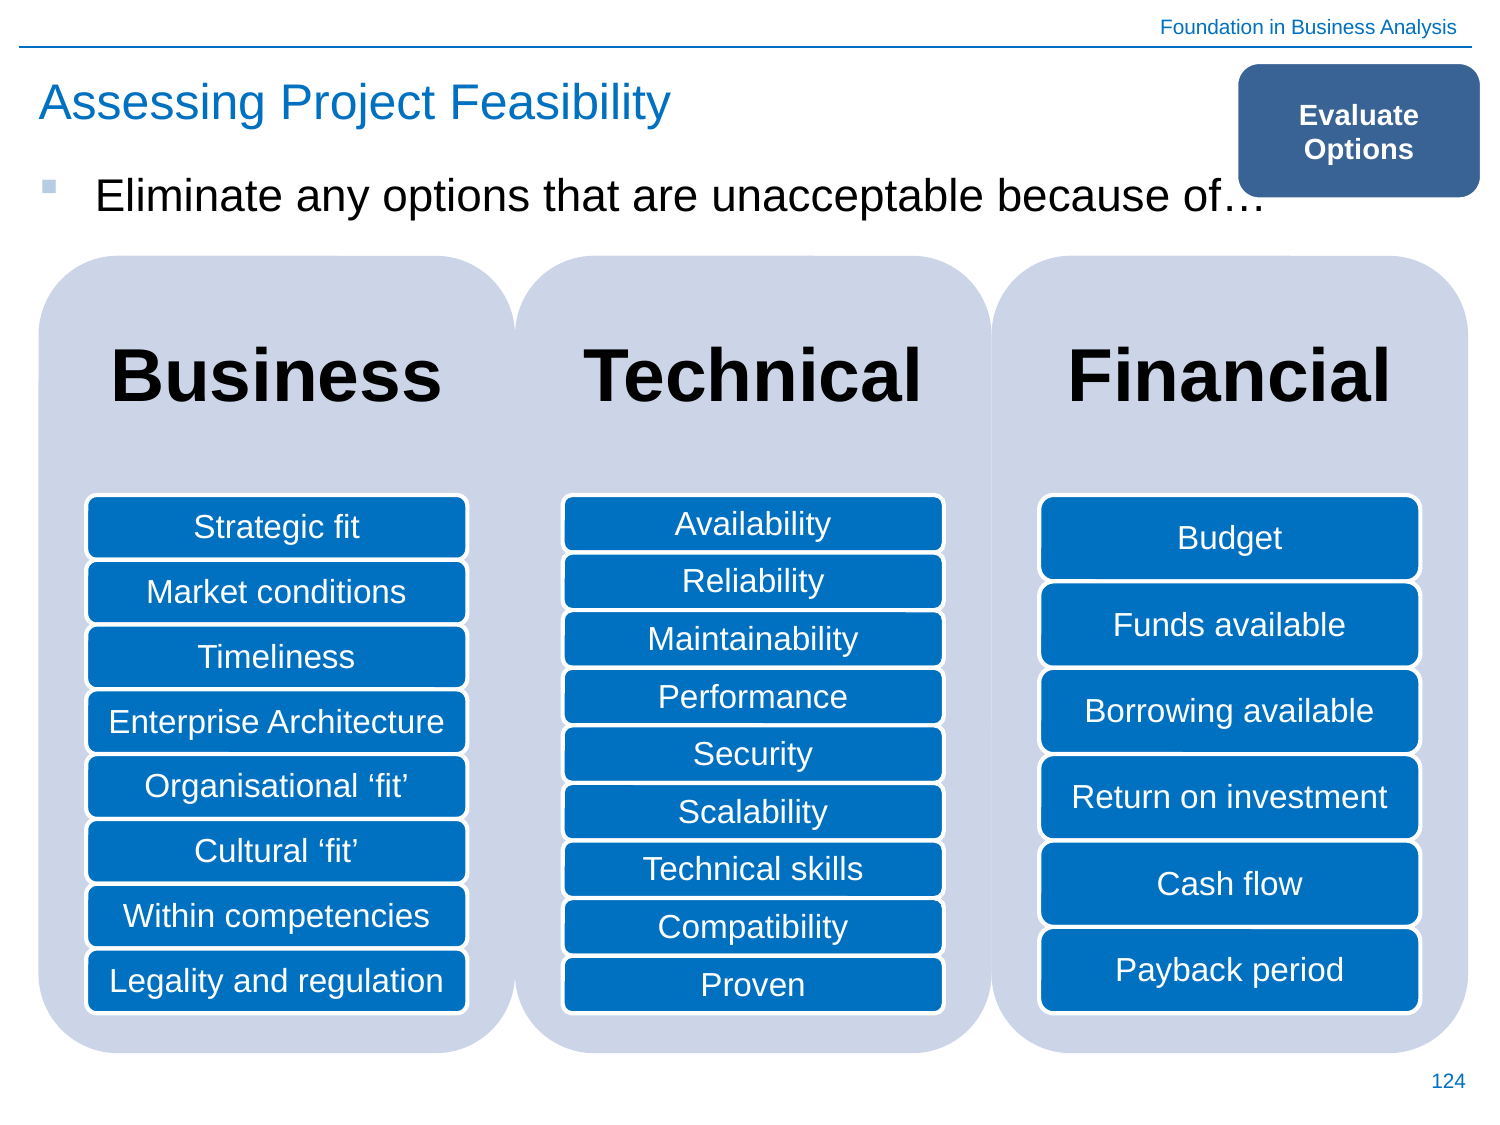

# Assessing Project Feasibility
Evaluate Options
Eliminate any options that are unacceptable because of…

Business
Strategic fit
Market conditions
Technical
Availability
Security
Financial
Budget
Funds available
Timeliness
Enterprise Architecture
Organisational ‘fit’
Cultural ‘fit’
Within competencies
Legality and regulation
Reliability
Maintainability
Performance
Technical skills
Compatibility
Proven
Borrowing available
Return on investment
Cash flow
Payback period
Scalability